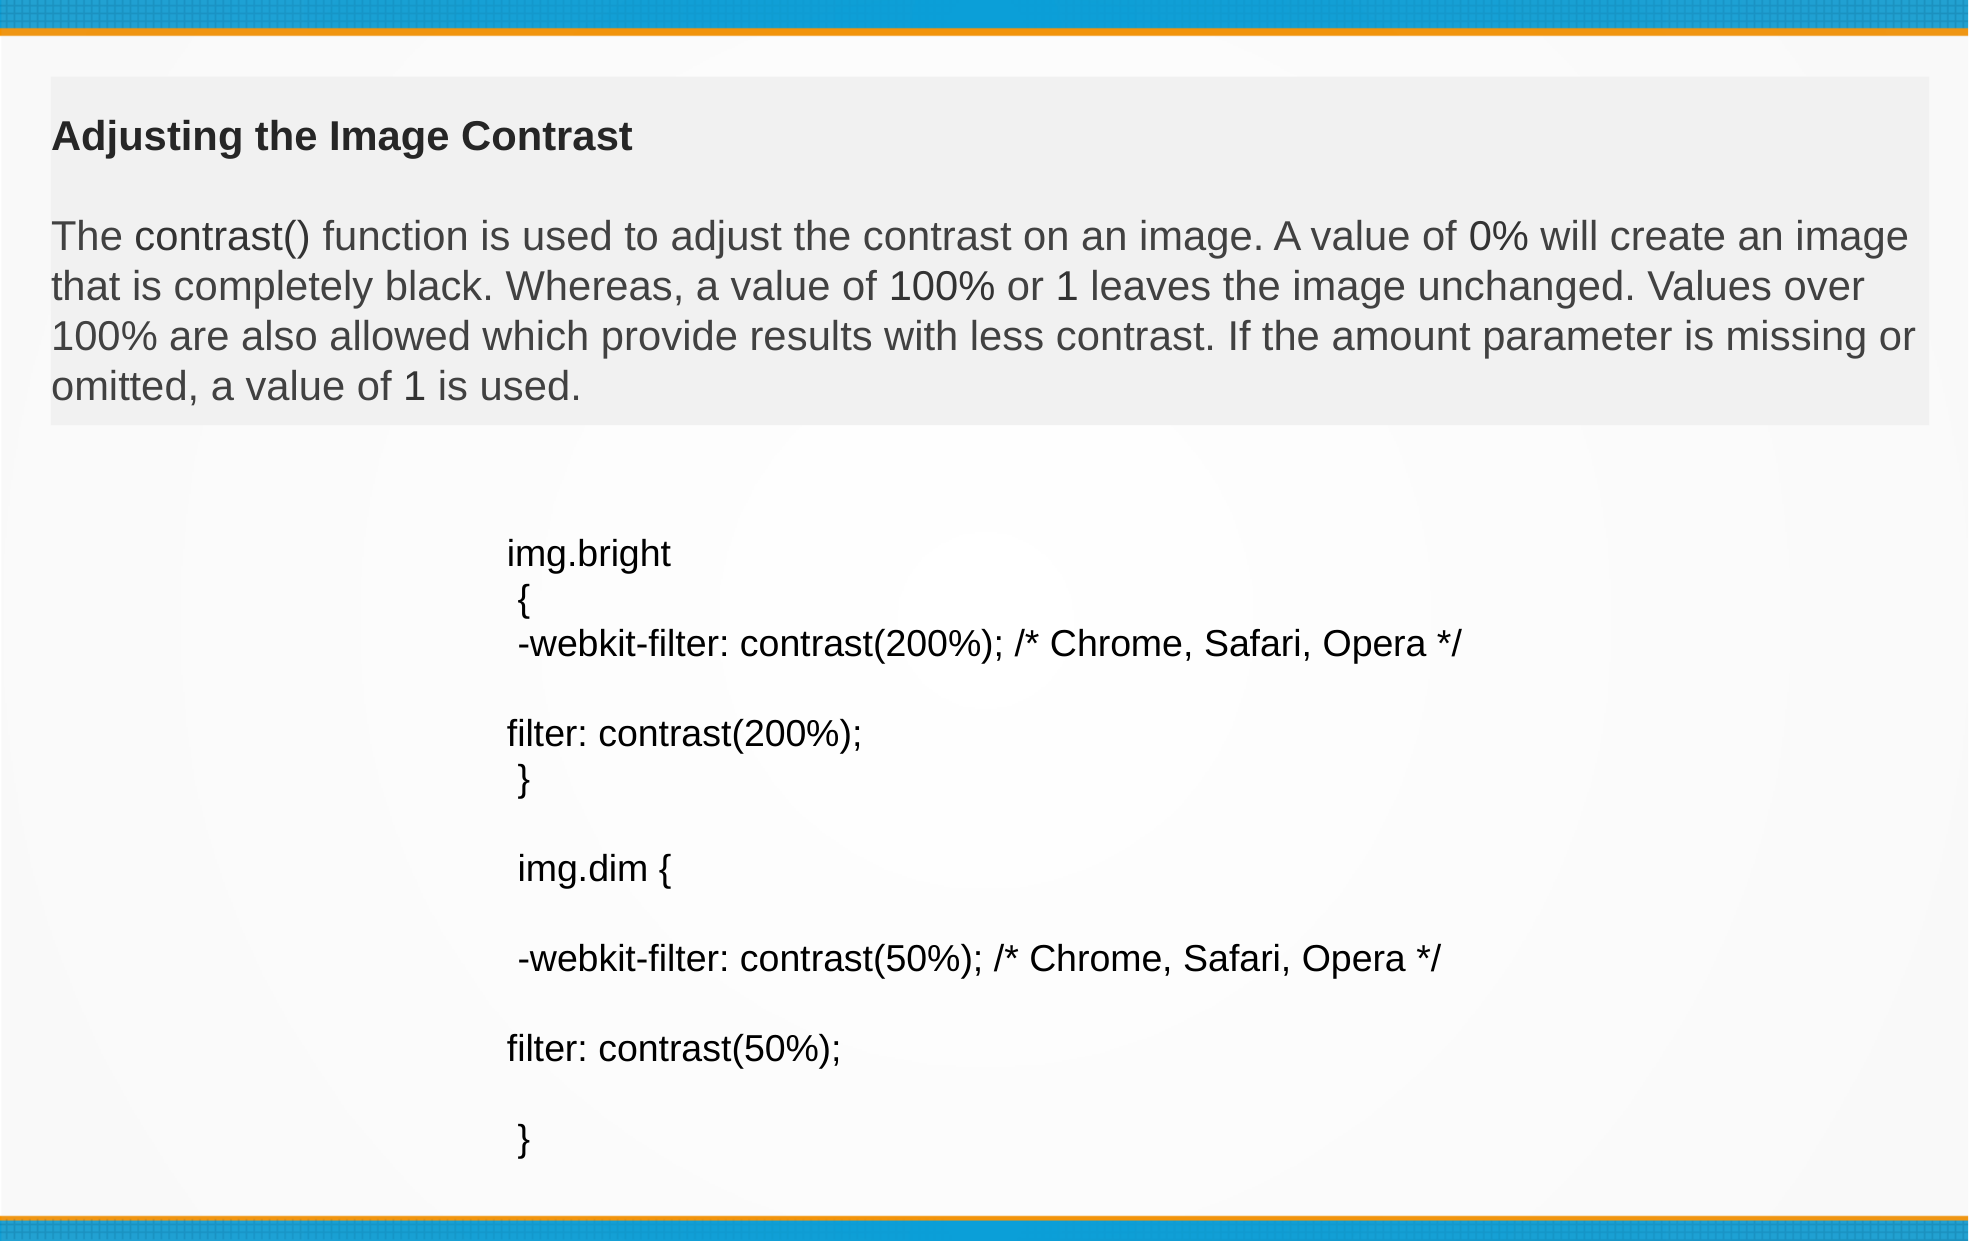

Adjusting the Image Contrast

The contrast() function is used to adjust the contrast on an image. A value of 0% will create an image that is completely black. Whereas, a value of 100% or 1 leaves the image unchanged. Values over 100% are also allowed which provide results with less contrast. If the amount parameter is missing or omitted, a value of 1 is used.
img.bright
 {
 -webkit-filter: contrast(200%); /* Chrome, Safari, Opera */

filter: contrast(200%);
 }

 img.dim {

 -webkit-filter: contrast(50%); /* Chrome, Safari, Opera */

filter: contrast(50%);

 }